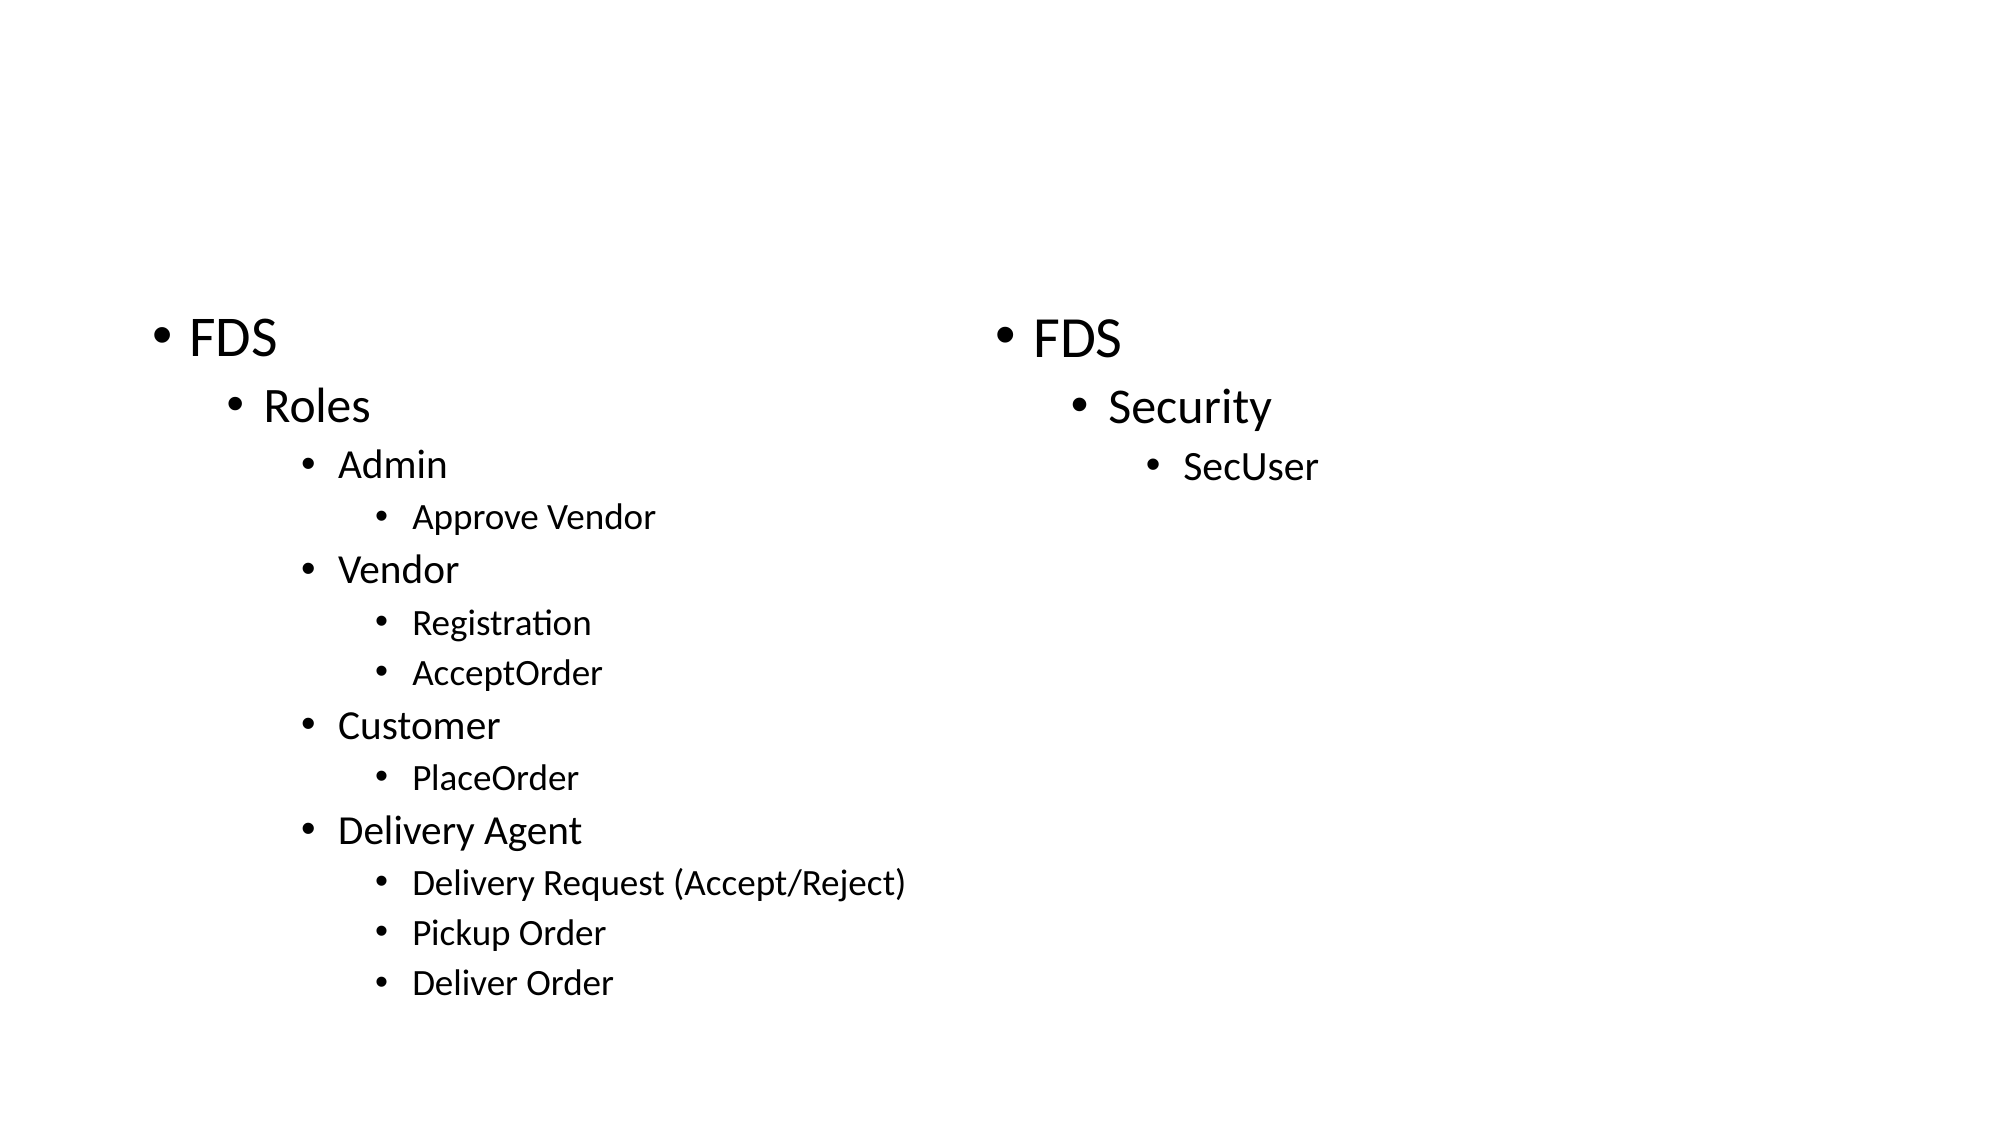

#
FDS
Roles
Admin
Approve Vendor
Vendor
Registration
AcceptOrder
Customer
PlaceOrder
Delivery Agent
Delivery Request (Accept/Reject)
Pickup Order
Deliver Order

FDS
Security
SecUser